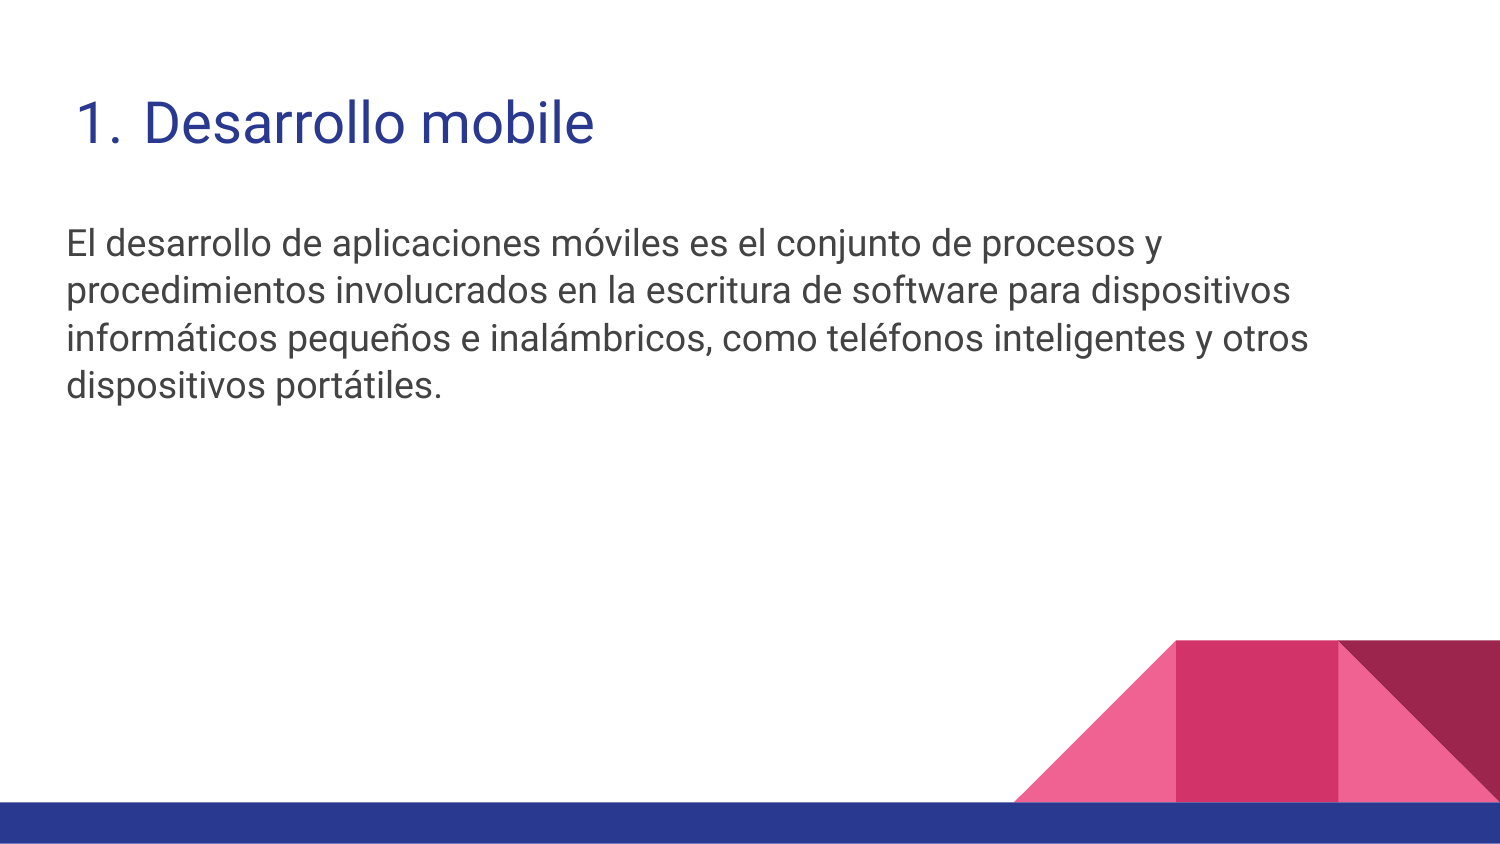

# Desarrollo mobile
El desarrollo de aplicaciones móviles es el conjunto de procesos y procedimientos involucrados en la escritura de software para dispositivos informáticos pequeños e inalámbricos, como teléfonos inteligentes y otros dispositivos portátiles.